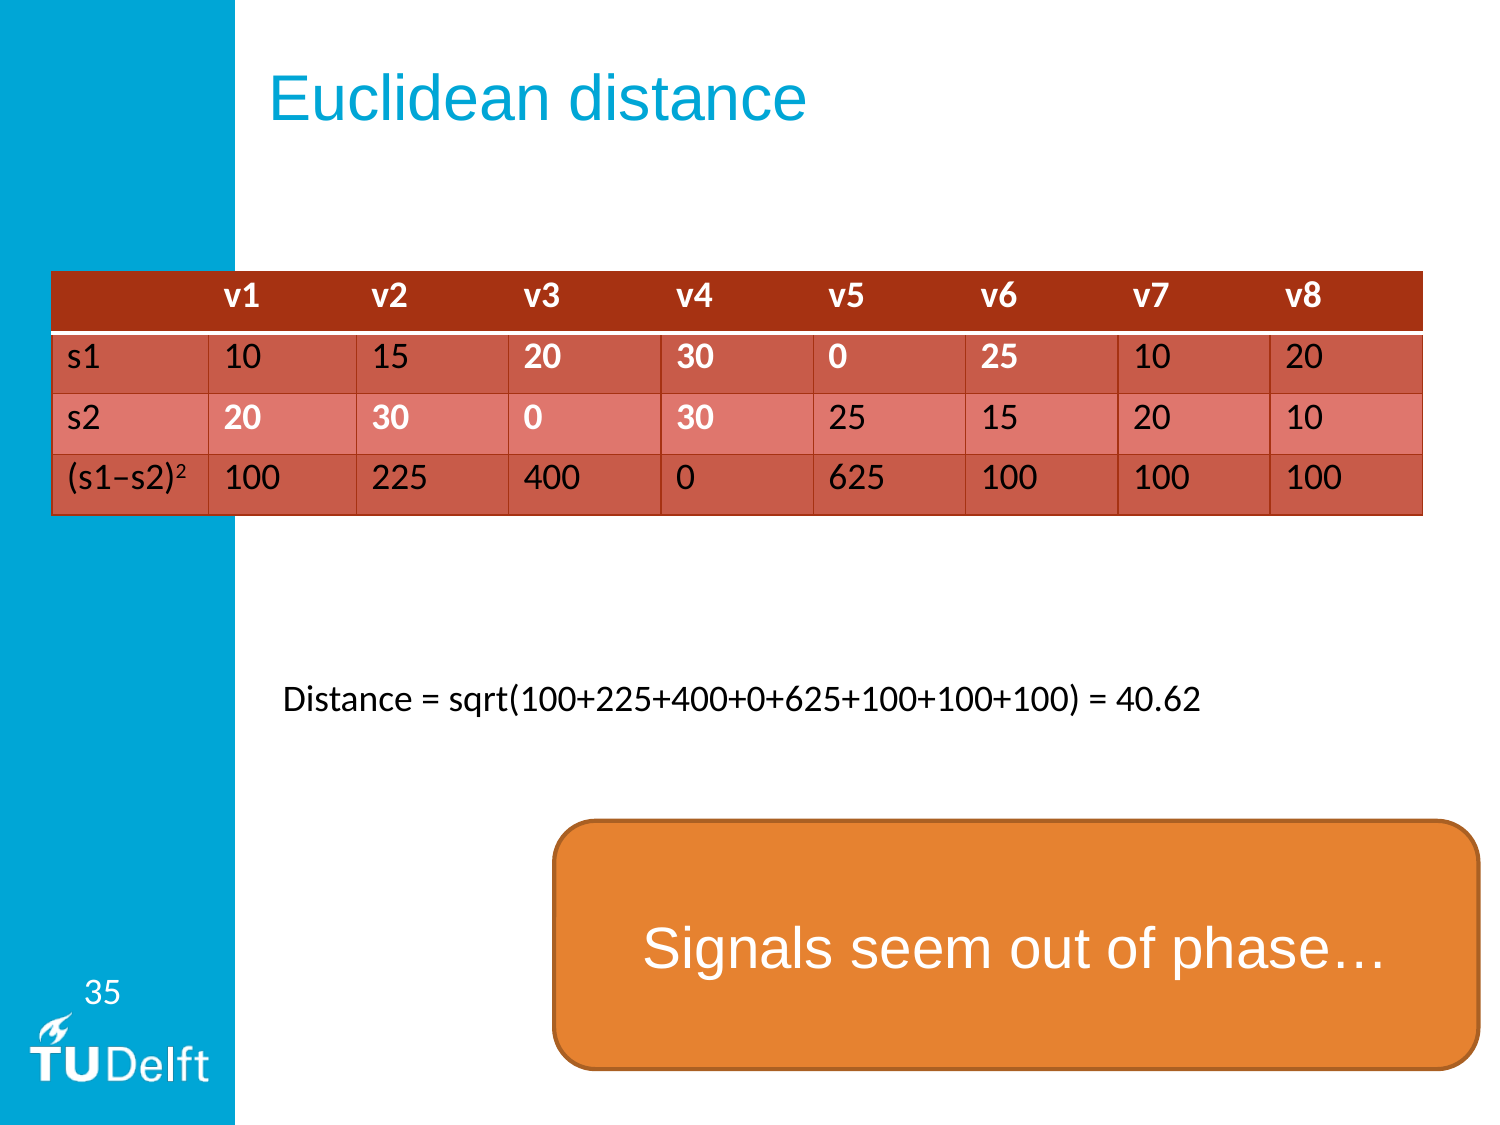

# Euclidean distance

|  | v1 | v2 | v3 | v4 | v5 | v6 | v7 | v8 |
| --- | --- | --- | --- | --- | --- | --- | --- | --- |
| s1 | 10 | 15 | 20 | 30 | 0 | 25 | 10 | 20 |
| s2 | 20 | 30 | 0 | 30 | 25 | 15 | 20 | 10 |
| (s1–s2)2 | 100 | 225 | 400 | 0 | 625 | 100 | 100 | 100 |
Distance = sqrt(100+225+400+0+625+100+100+100) = 40.62
Signals seem out of phase…